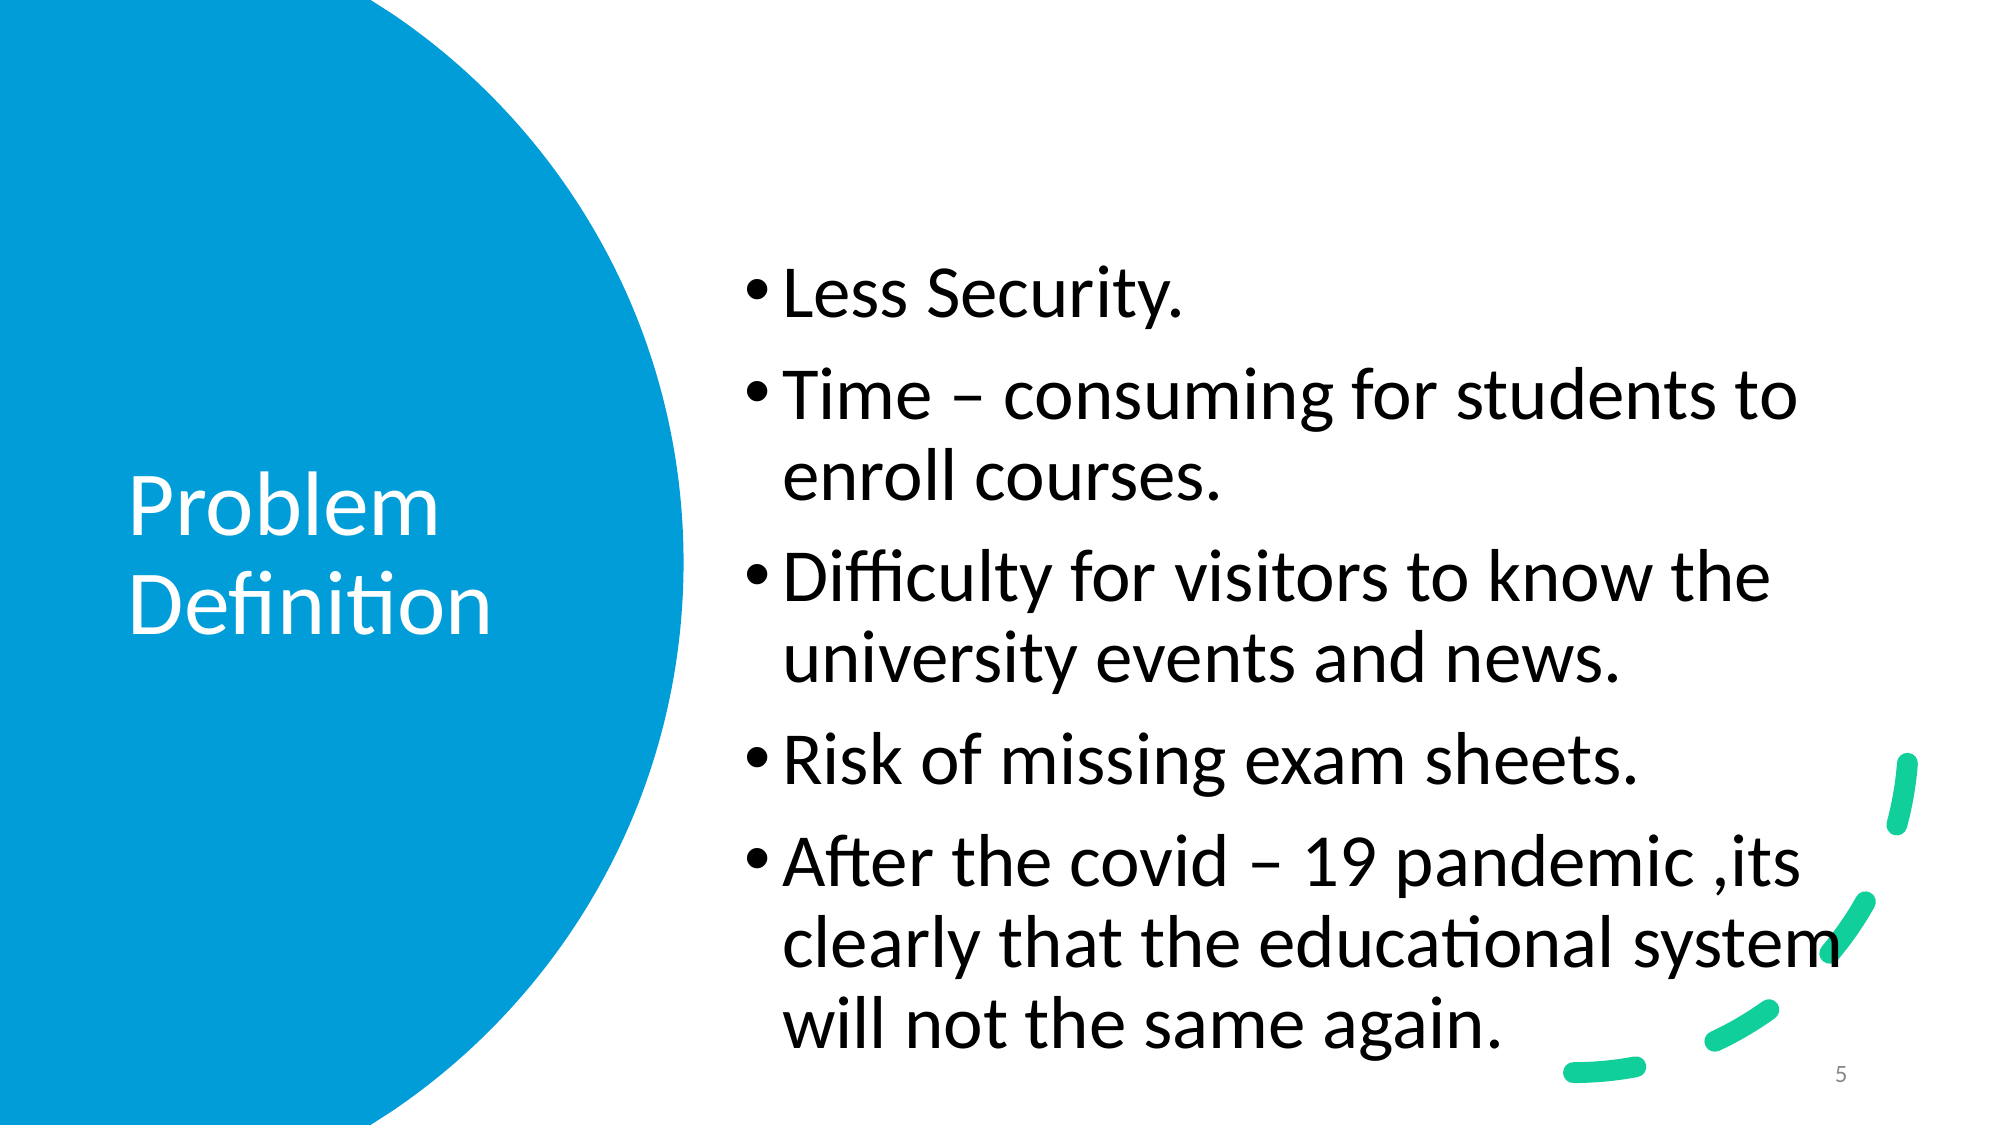

# Problem Definition
Less Security.
Time – consuming for students to enroll courses.
Difficulty for visitors to know the university events and news.
Risk of missing exam sheets.
After the covid – 19 pandemic ,its clearly that the educational system will not the same again.

5